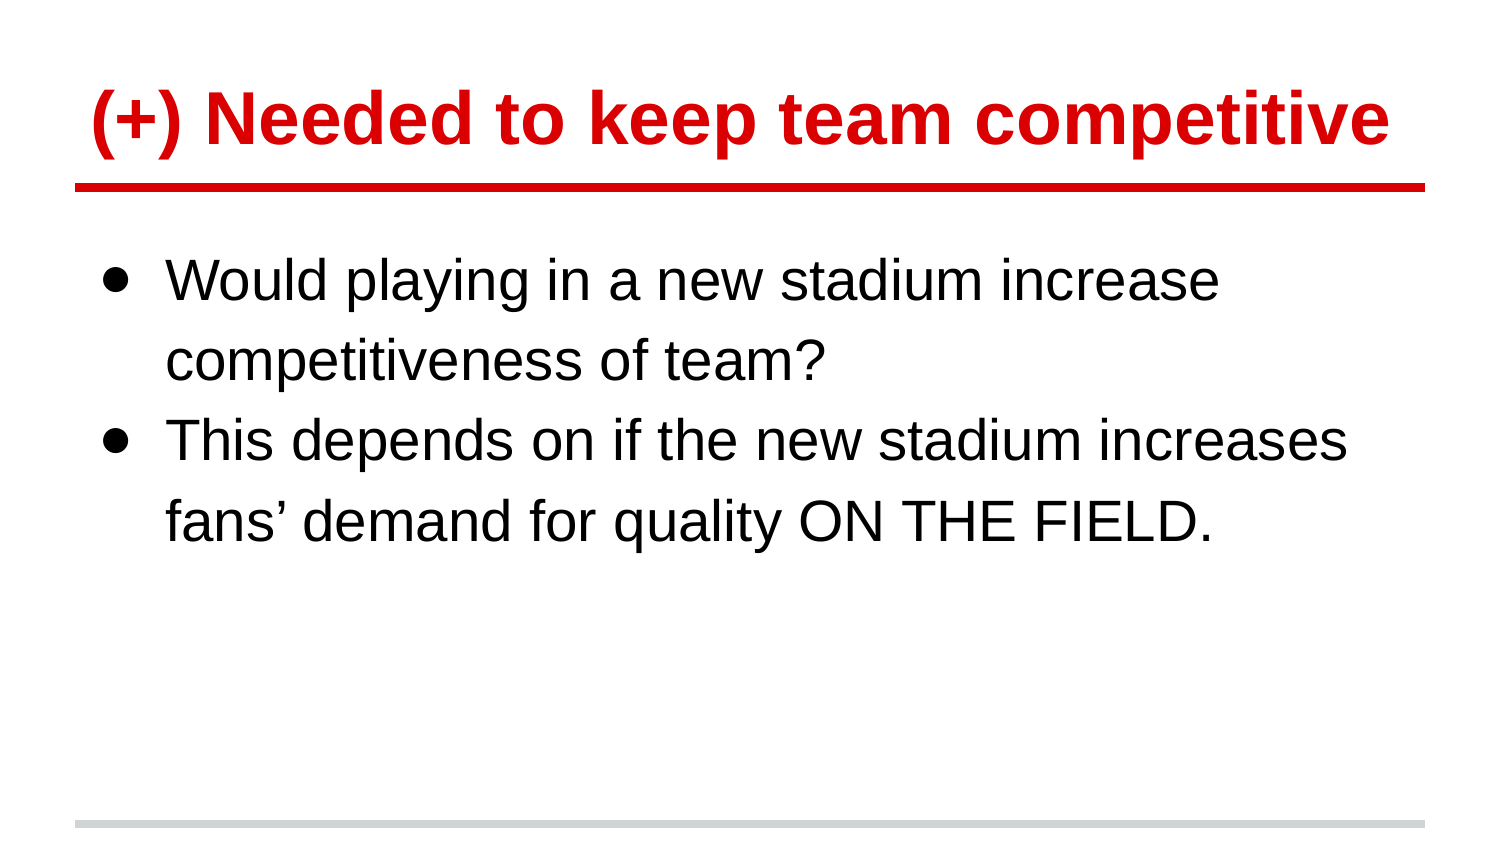

# (+) Needed to keep team competitive
Would playing in a new stadium increase competitiveness of team?
This depends on if the new stadium increases fans’ demand for quality ON THE FIELD.